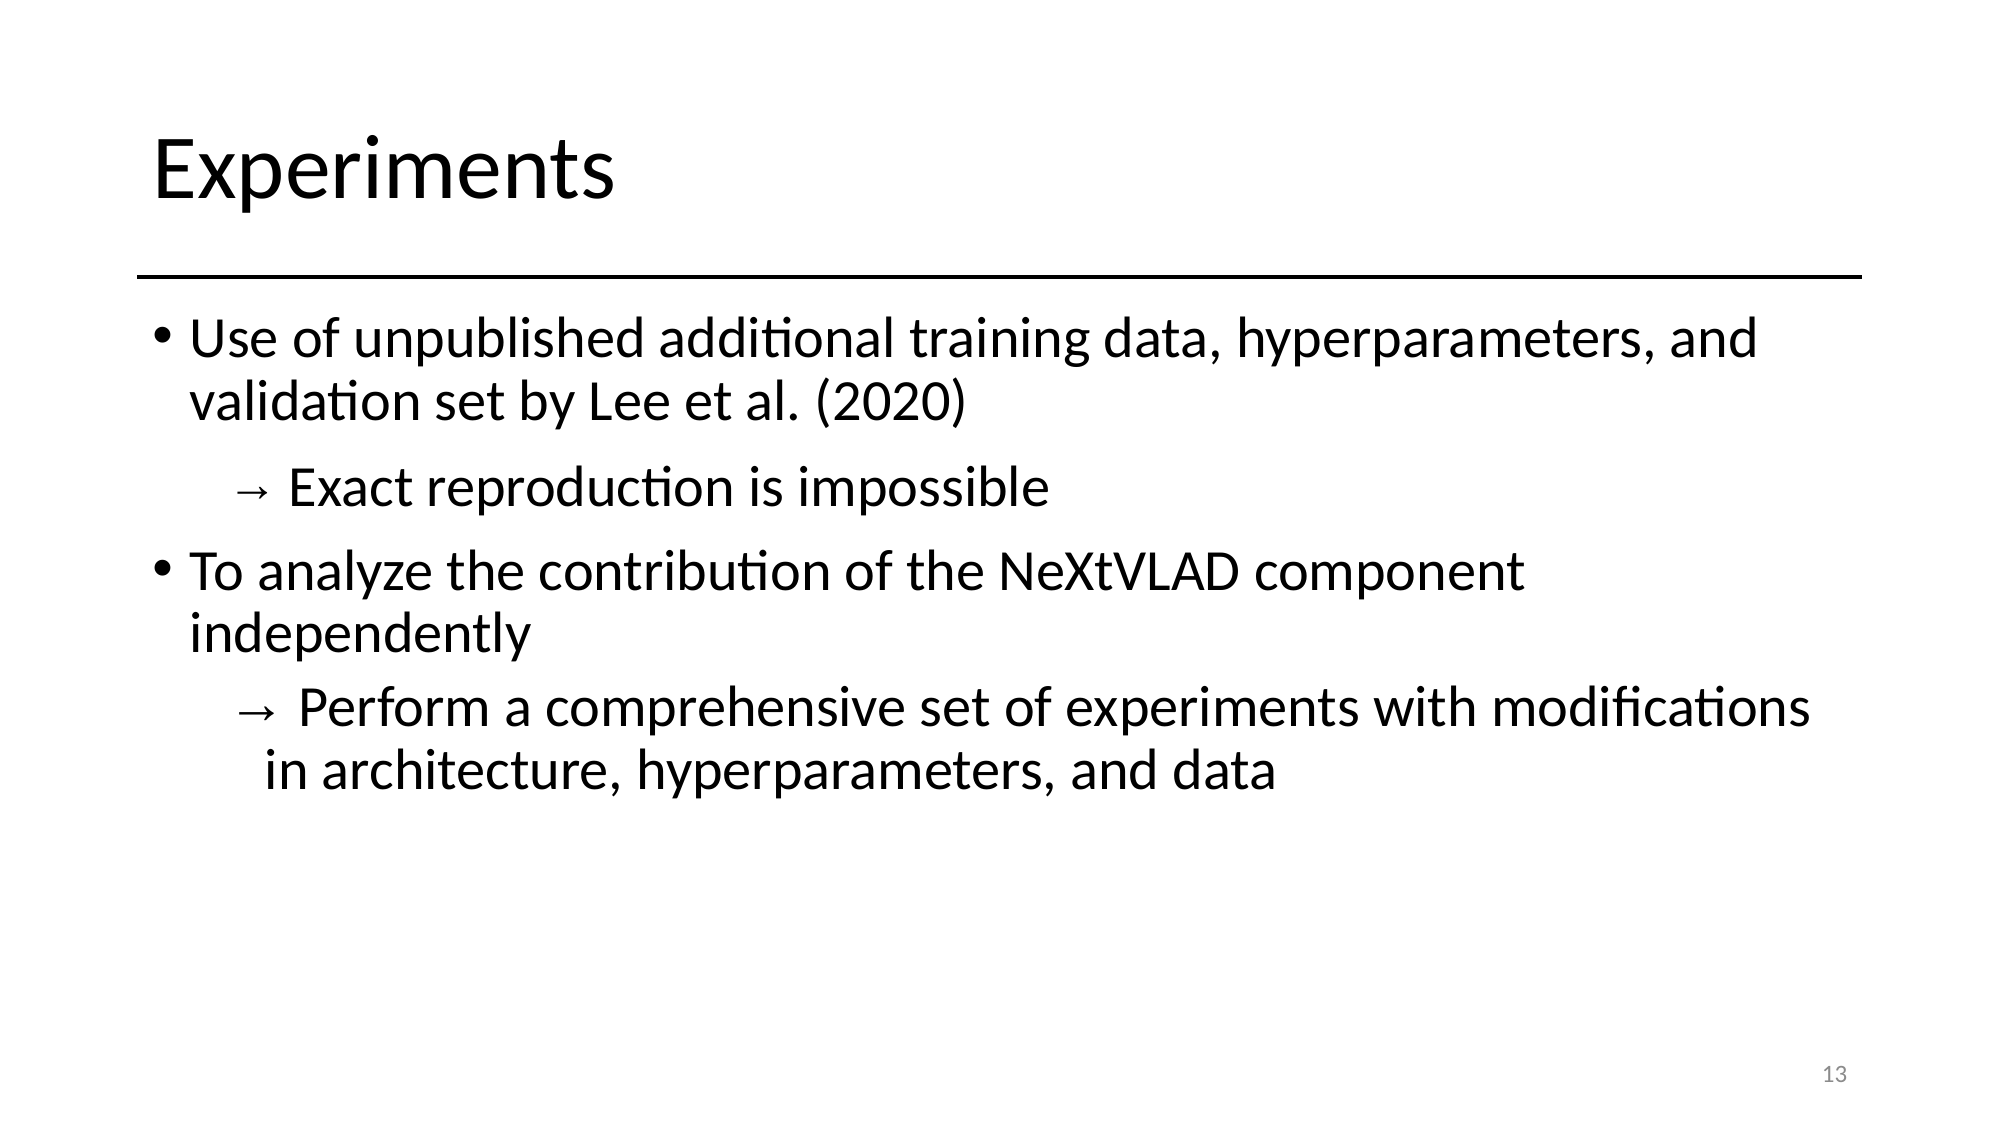

# Experiments
Use of unpublished additional training data, hyperparameters, and validation set by Lee et al. (2020)
 Exact reproduction is impossible
To analyze the contribution of the NeXtVLAD component independently
 Perform a comprehensive set of experiments with modifications in architecture, hyperparameters, and data

13